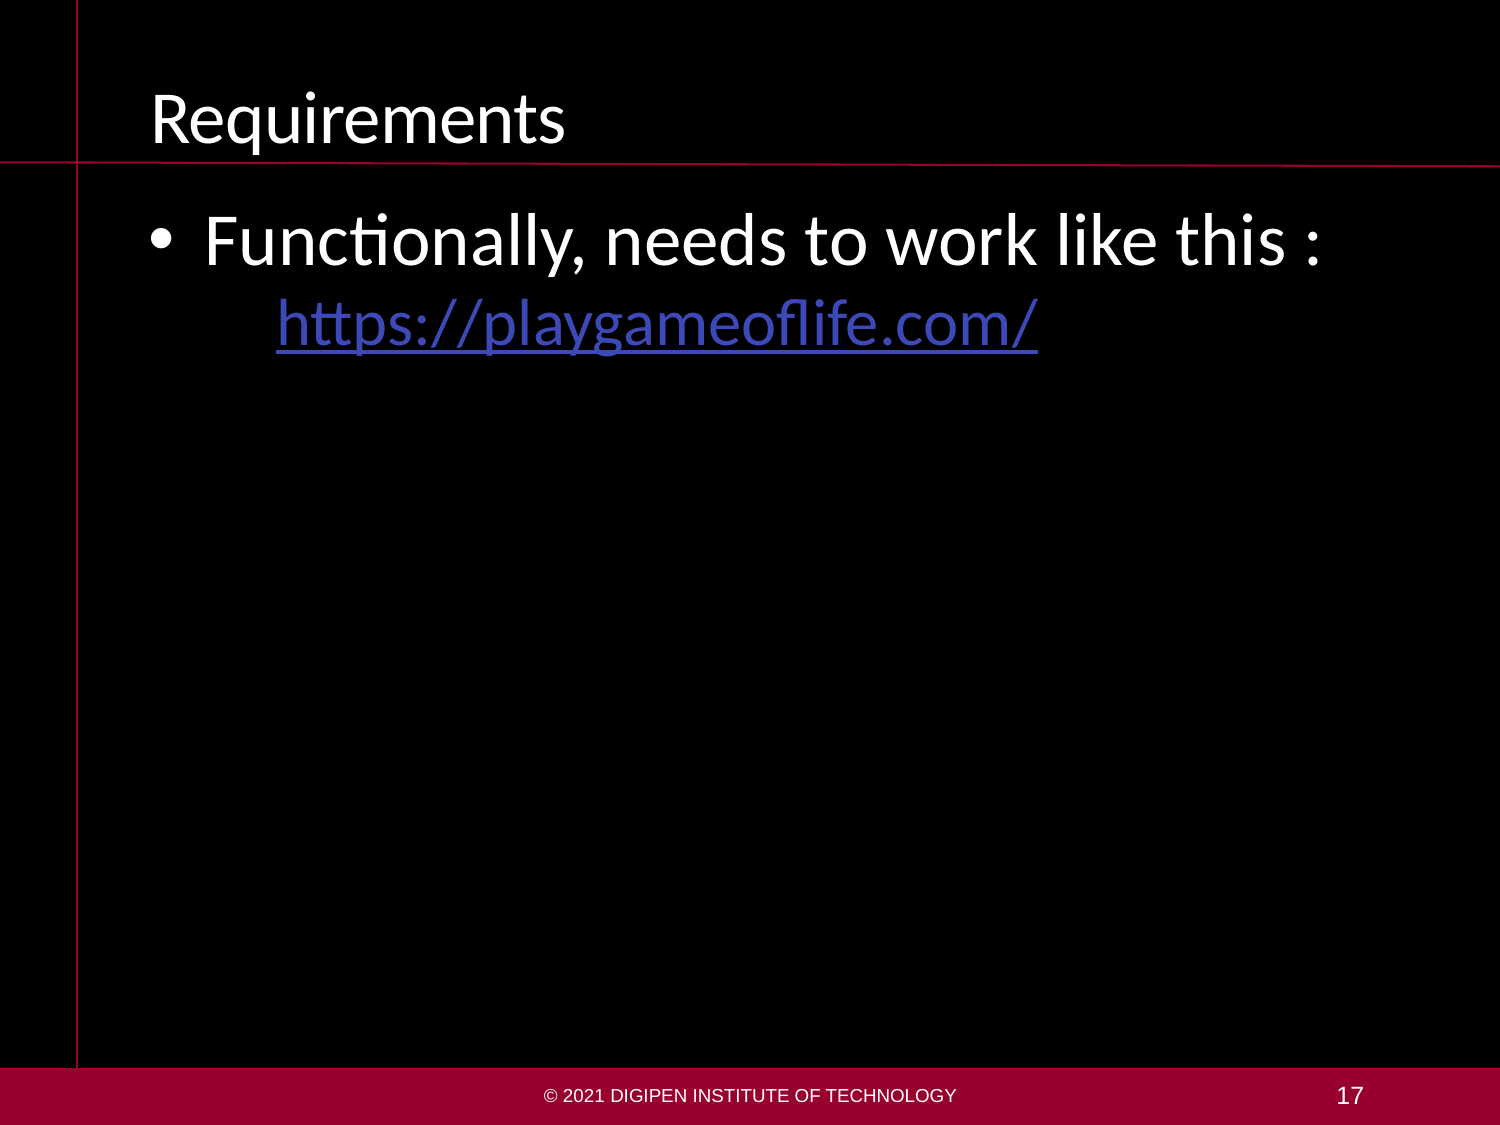

# Requirements
Functionally, needs to work like this :
https://playgameoflife.com/

© 2021 DigiPen Institute of Technology
17